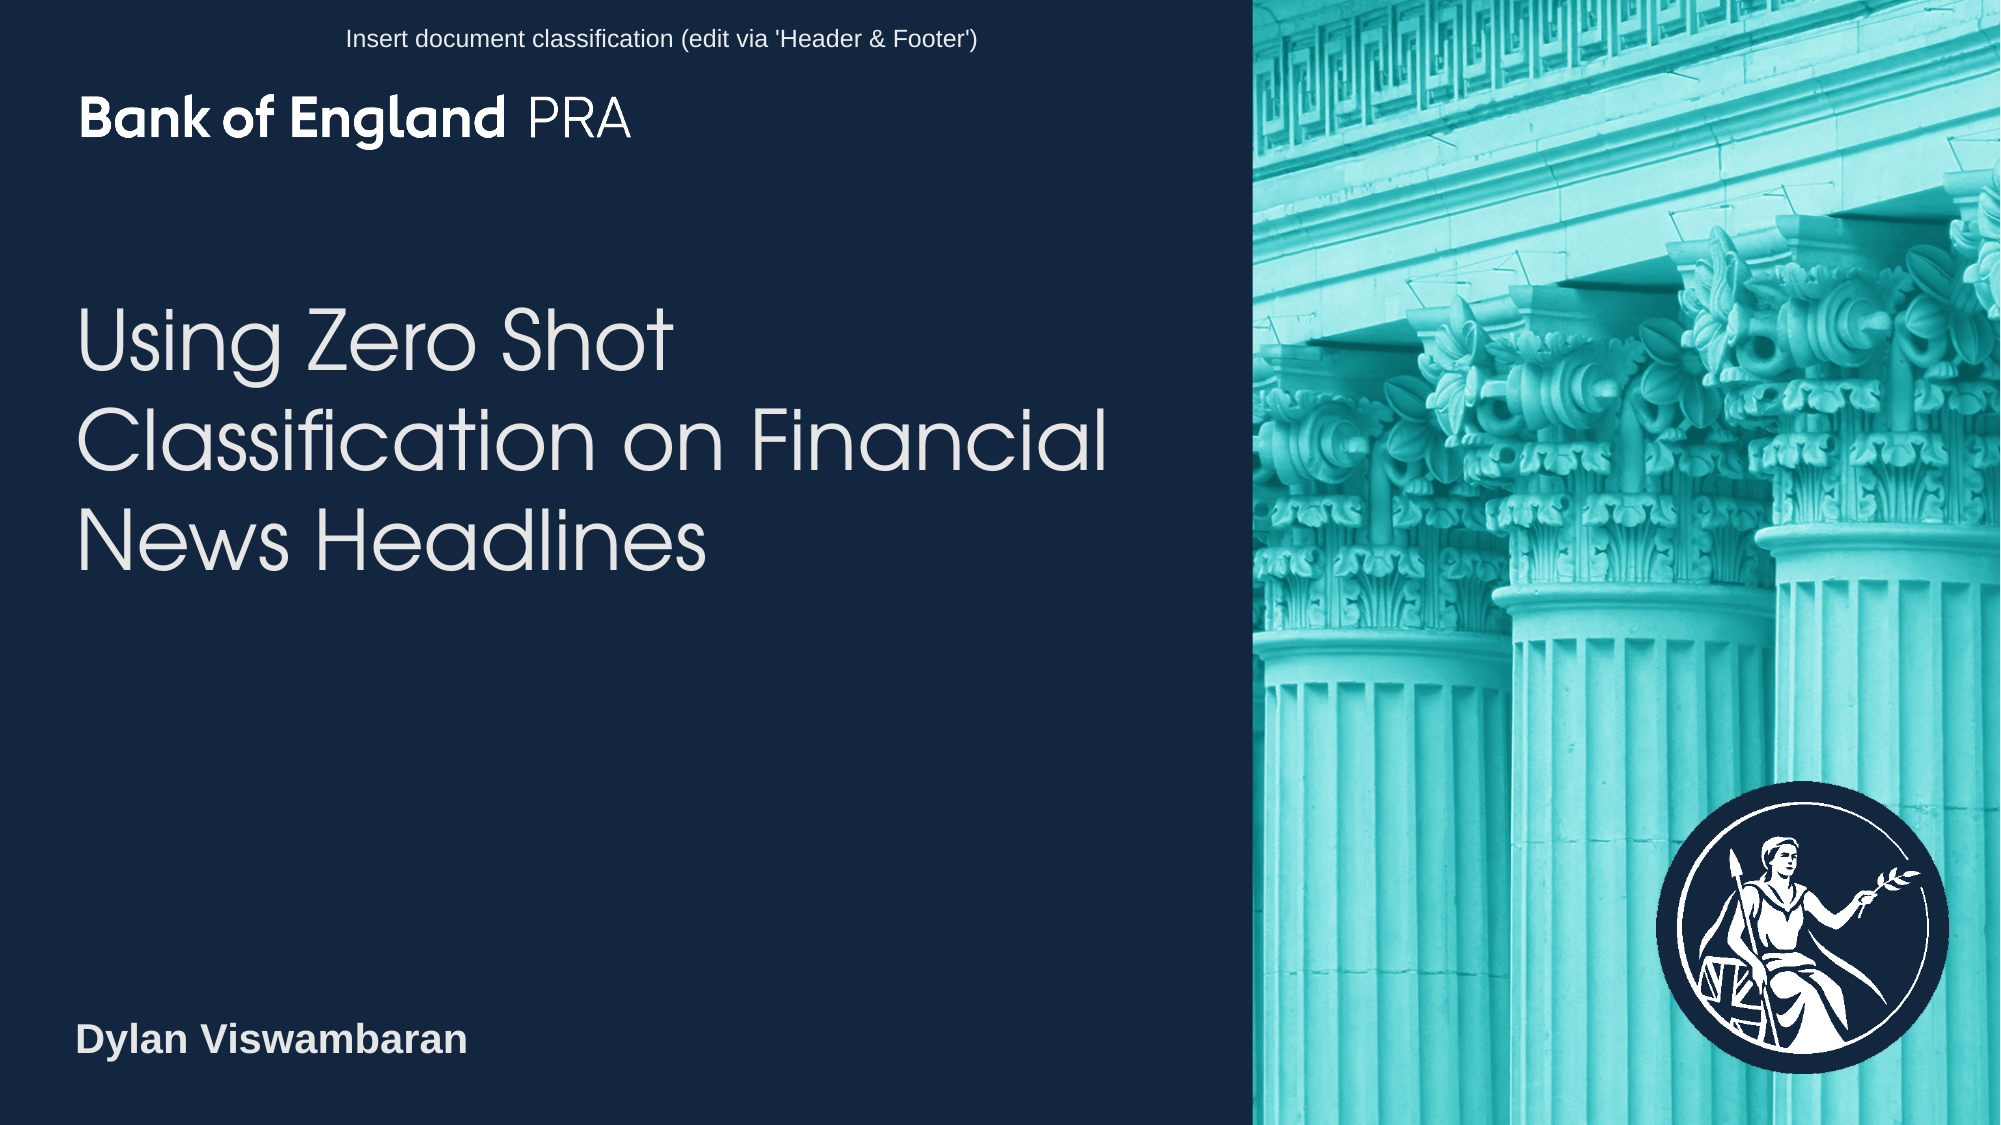

Insert document classification (edit via 'Header & Footer')
Using Zero Shot Classification on Financial News Headlines
Dylan Viswambaran